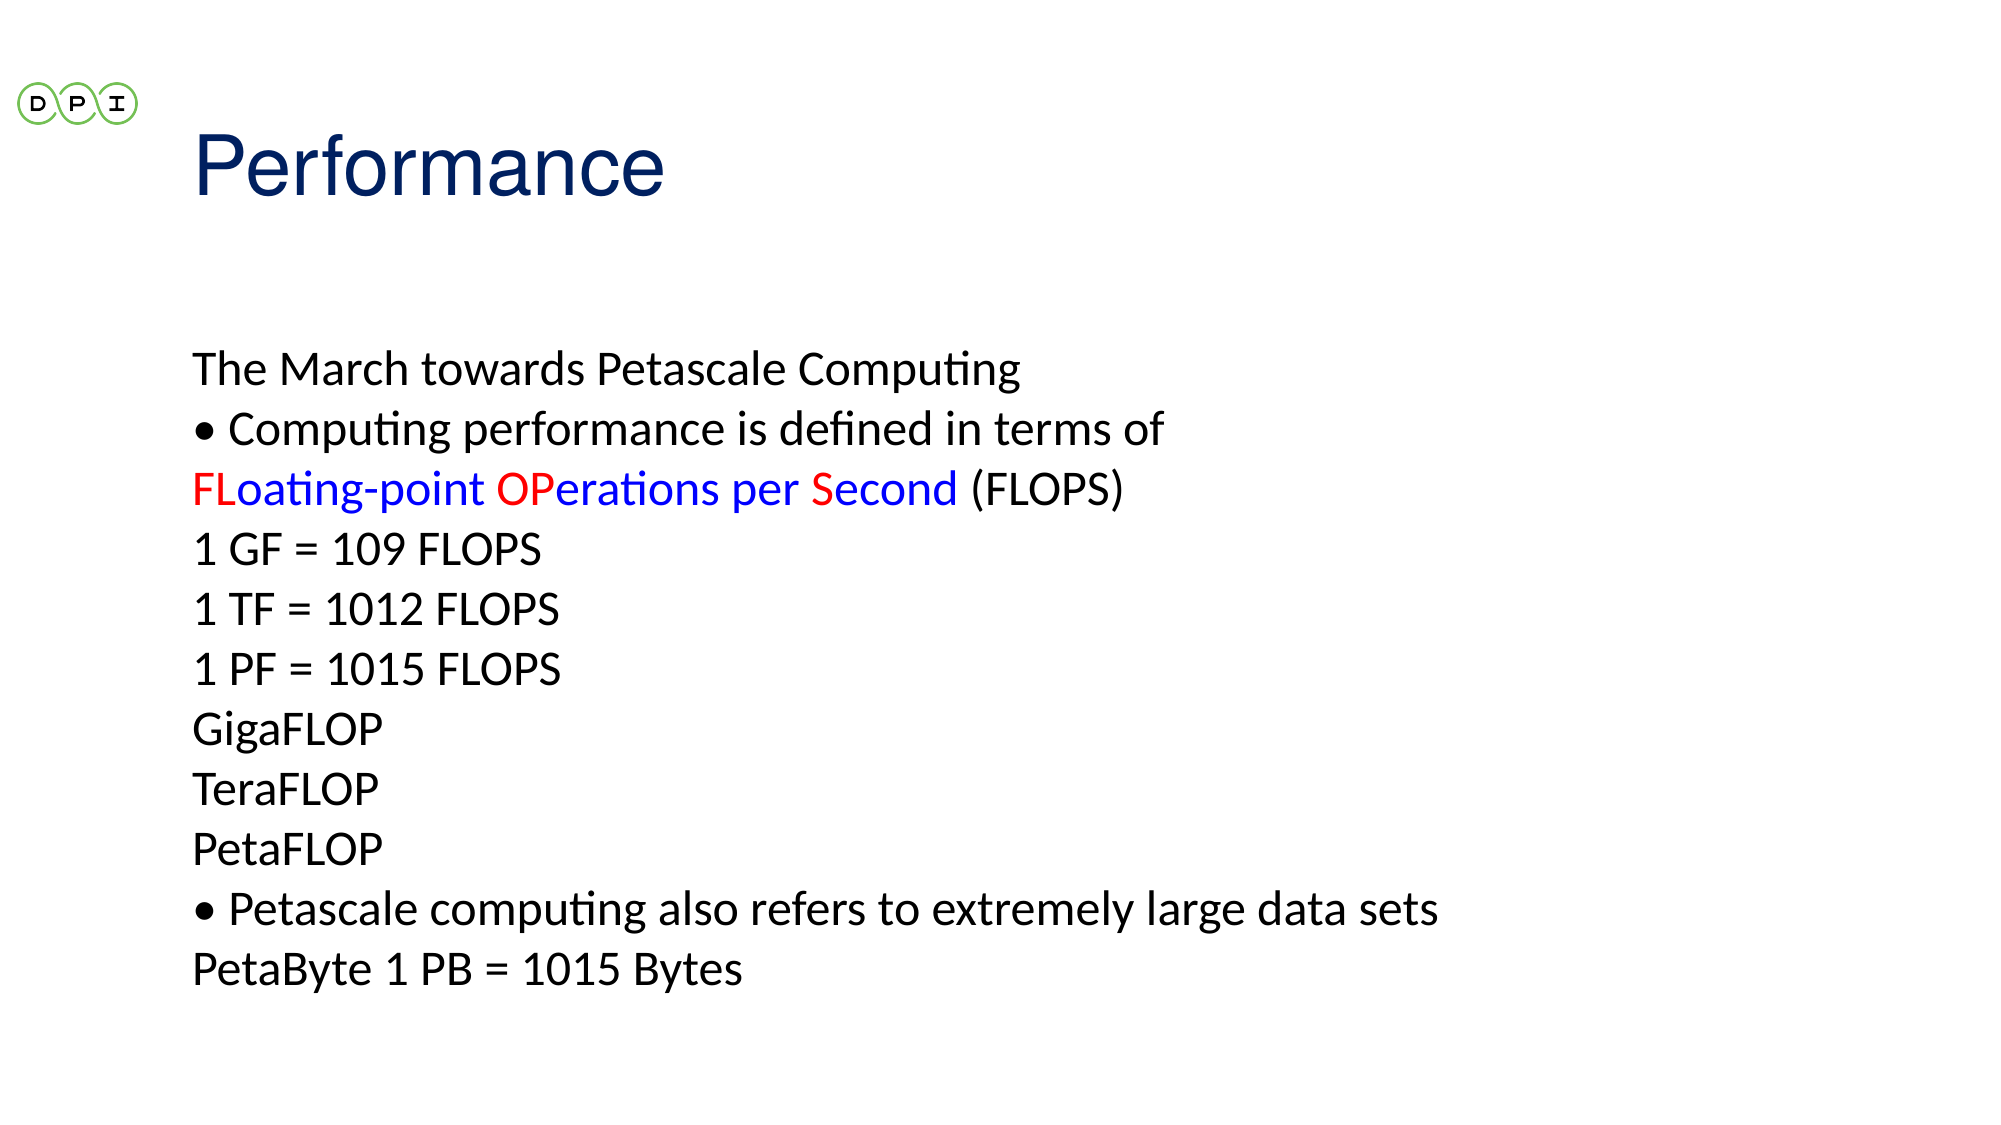

# Performance

The March towards Petascale Computing
• Computing performance is defined in terms of
FLoating-point OPerations per Second (FLOPS)
1 GF = 109 FLOPS
1 TF = 1012 FLOPS
1 PF = 1015 FLOPS
GigaFLOP
TeraFLOP
PetaFLOP
• Petascale computing also refers to extremely large data sets
PetaByte 1 PB = 1015 Bytes